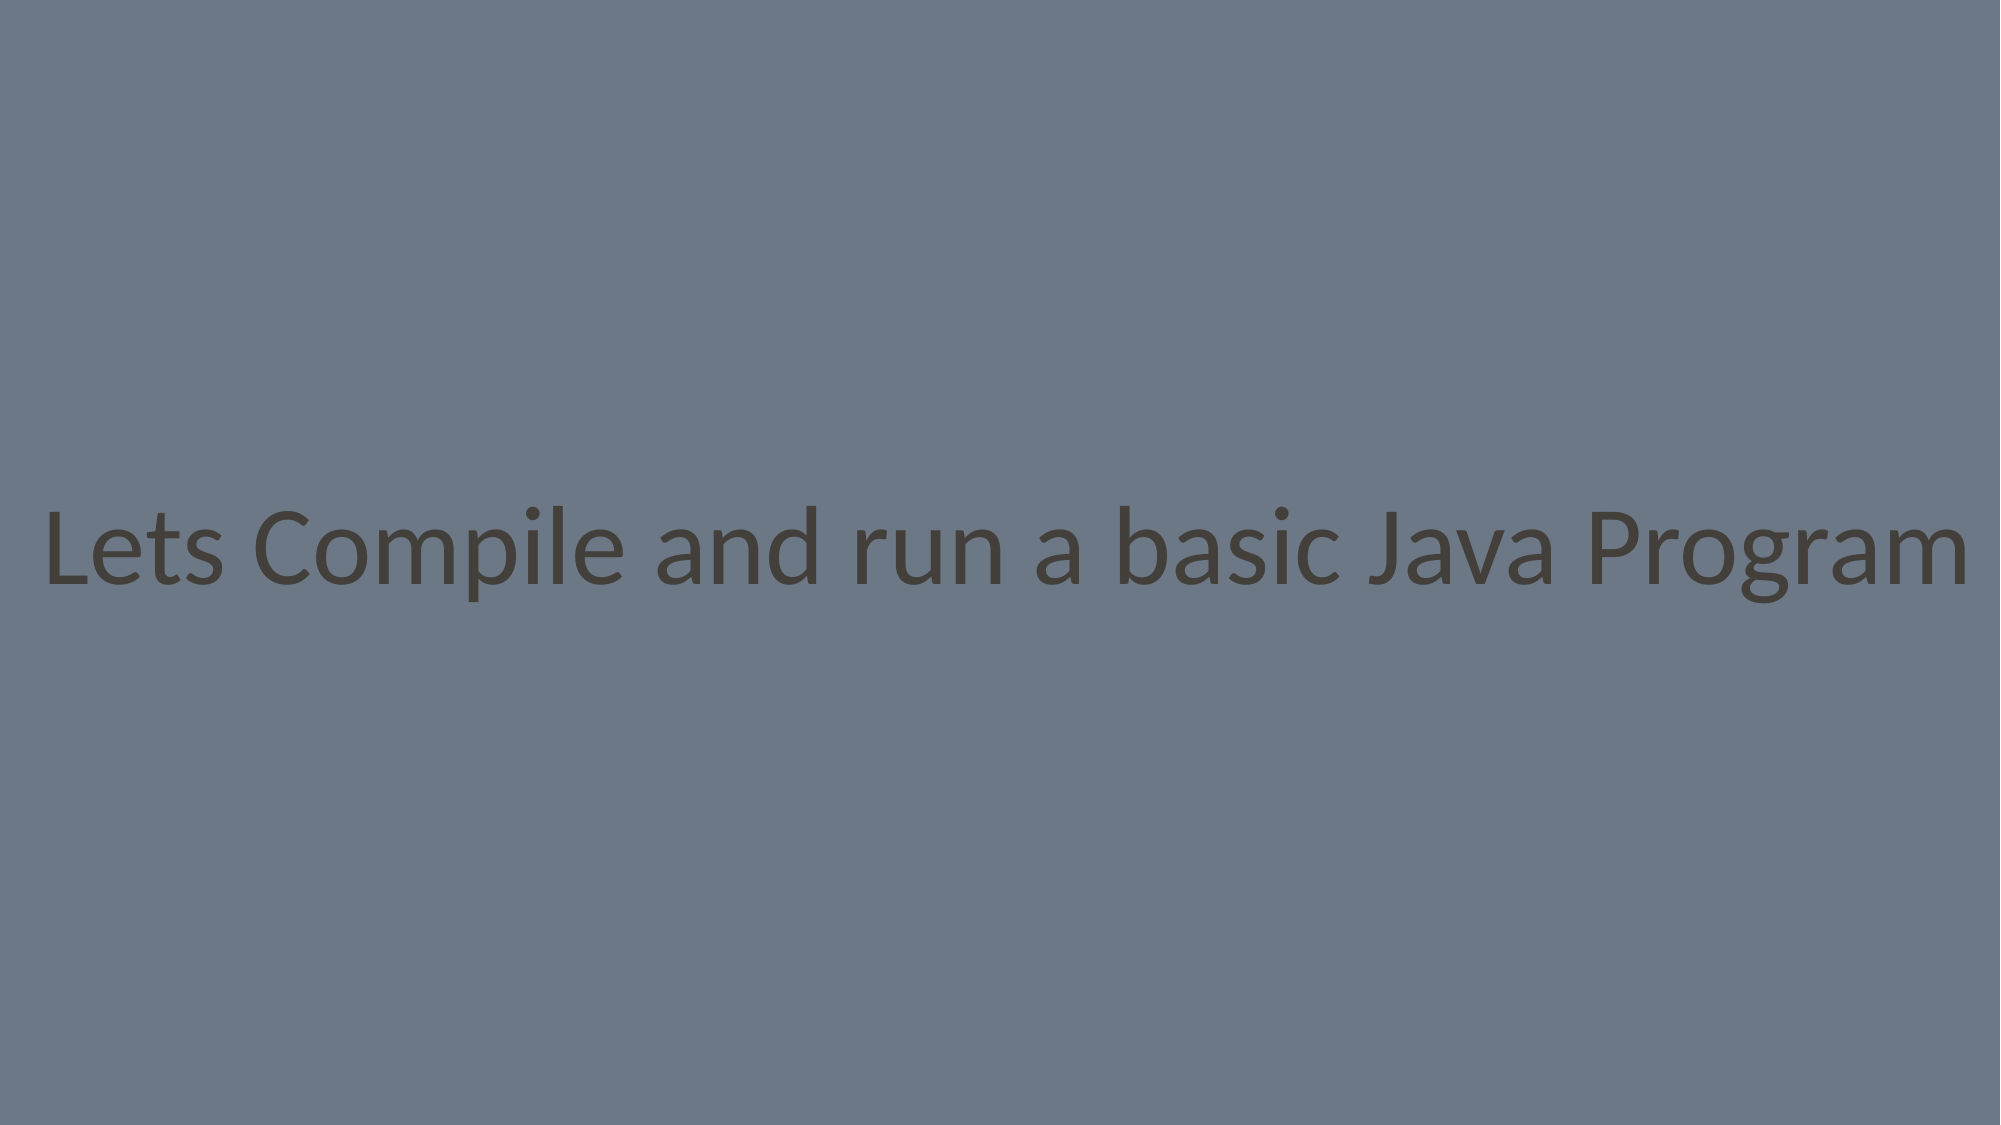

# Lets Compile and run a basic Java Program